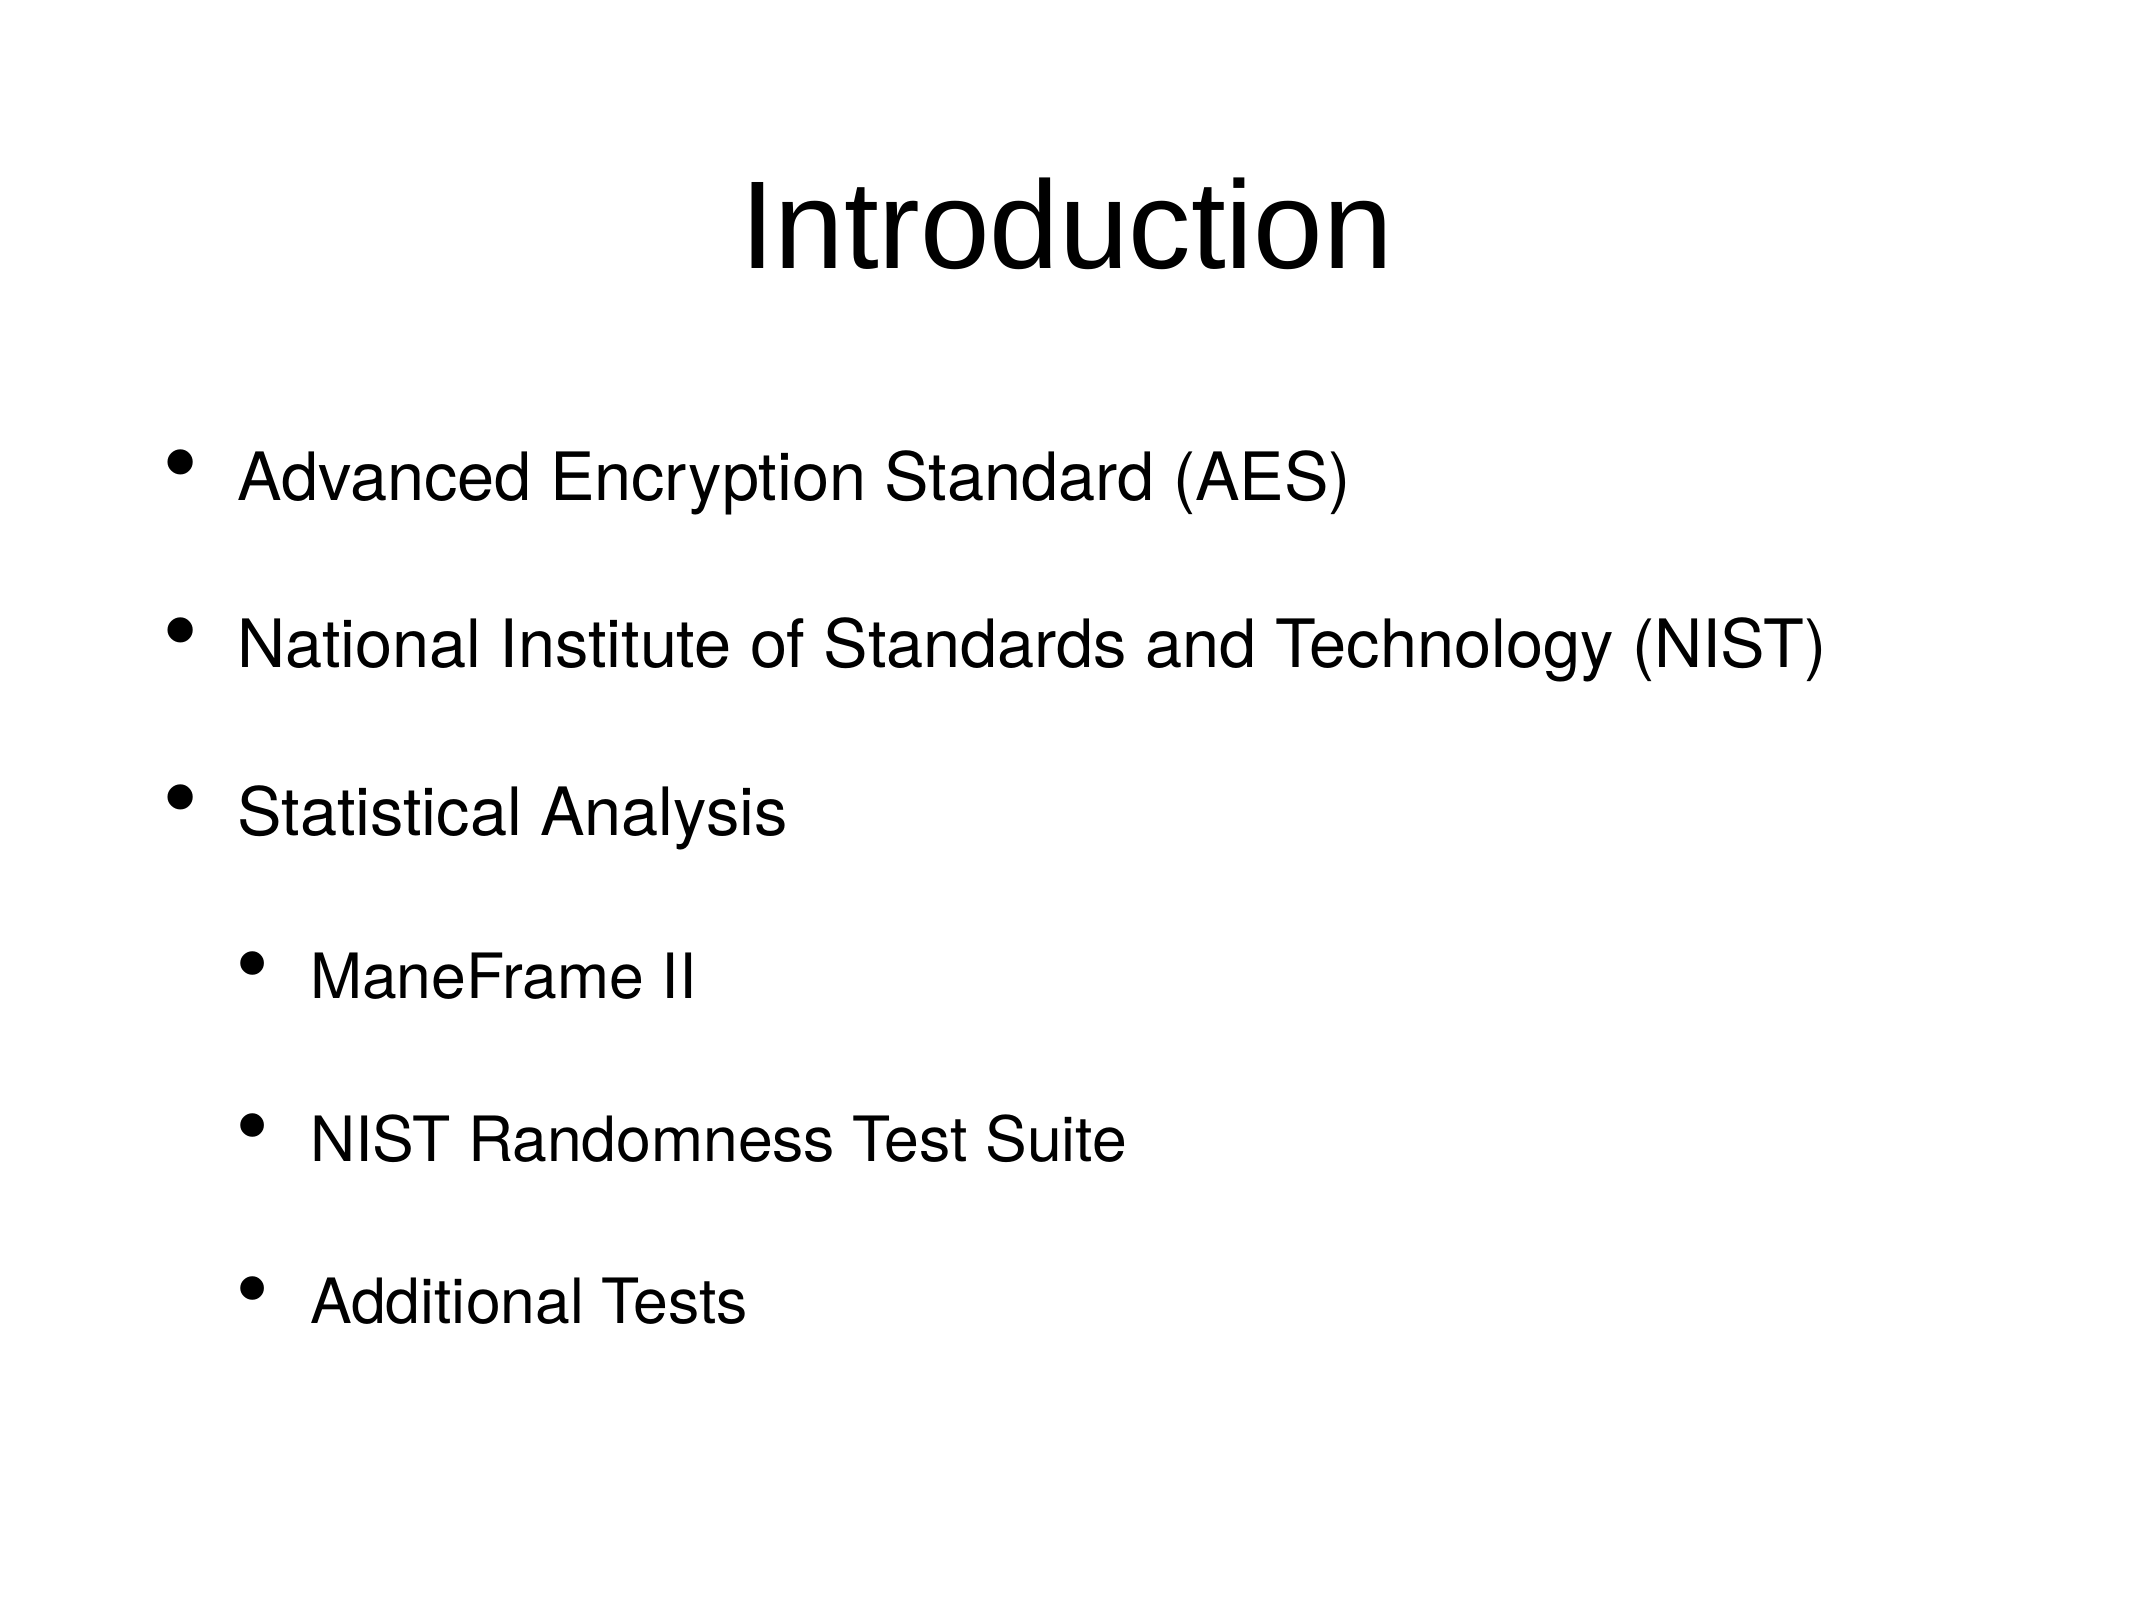

# Introduction
Advanced Encryption Standard (AES)
National Institute of Standards and Technology (NIST)
Statistical Analysis
ManeFrame II
NIST Randomness Test Suite
Additional Tests